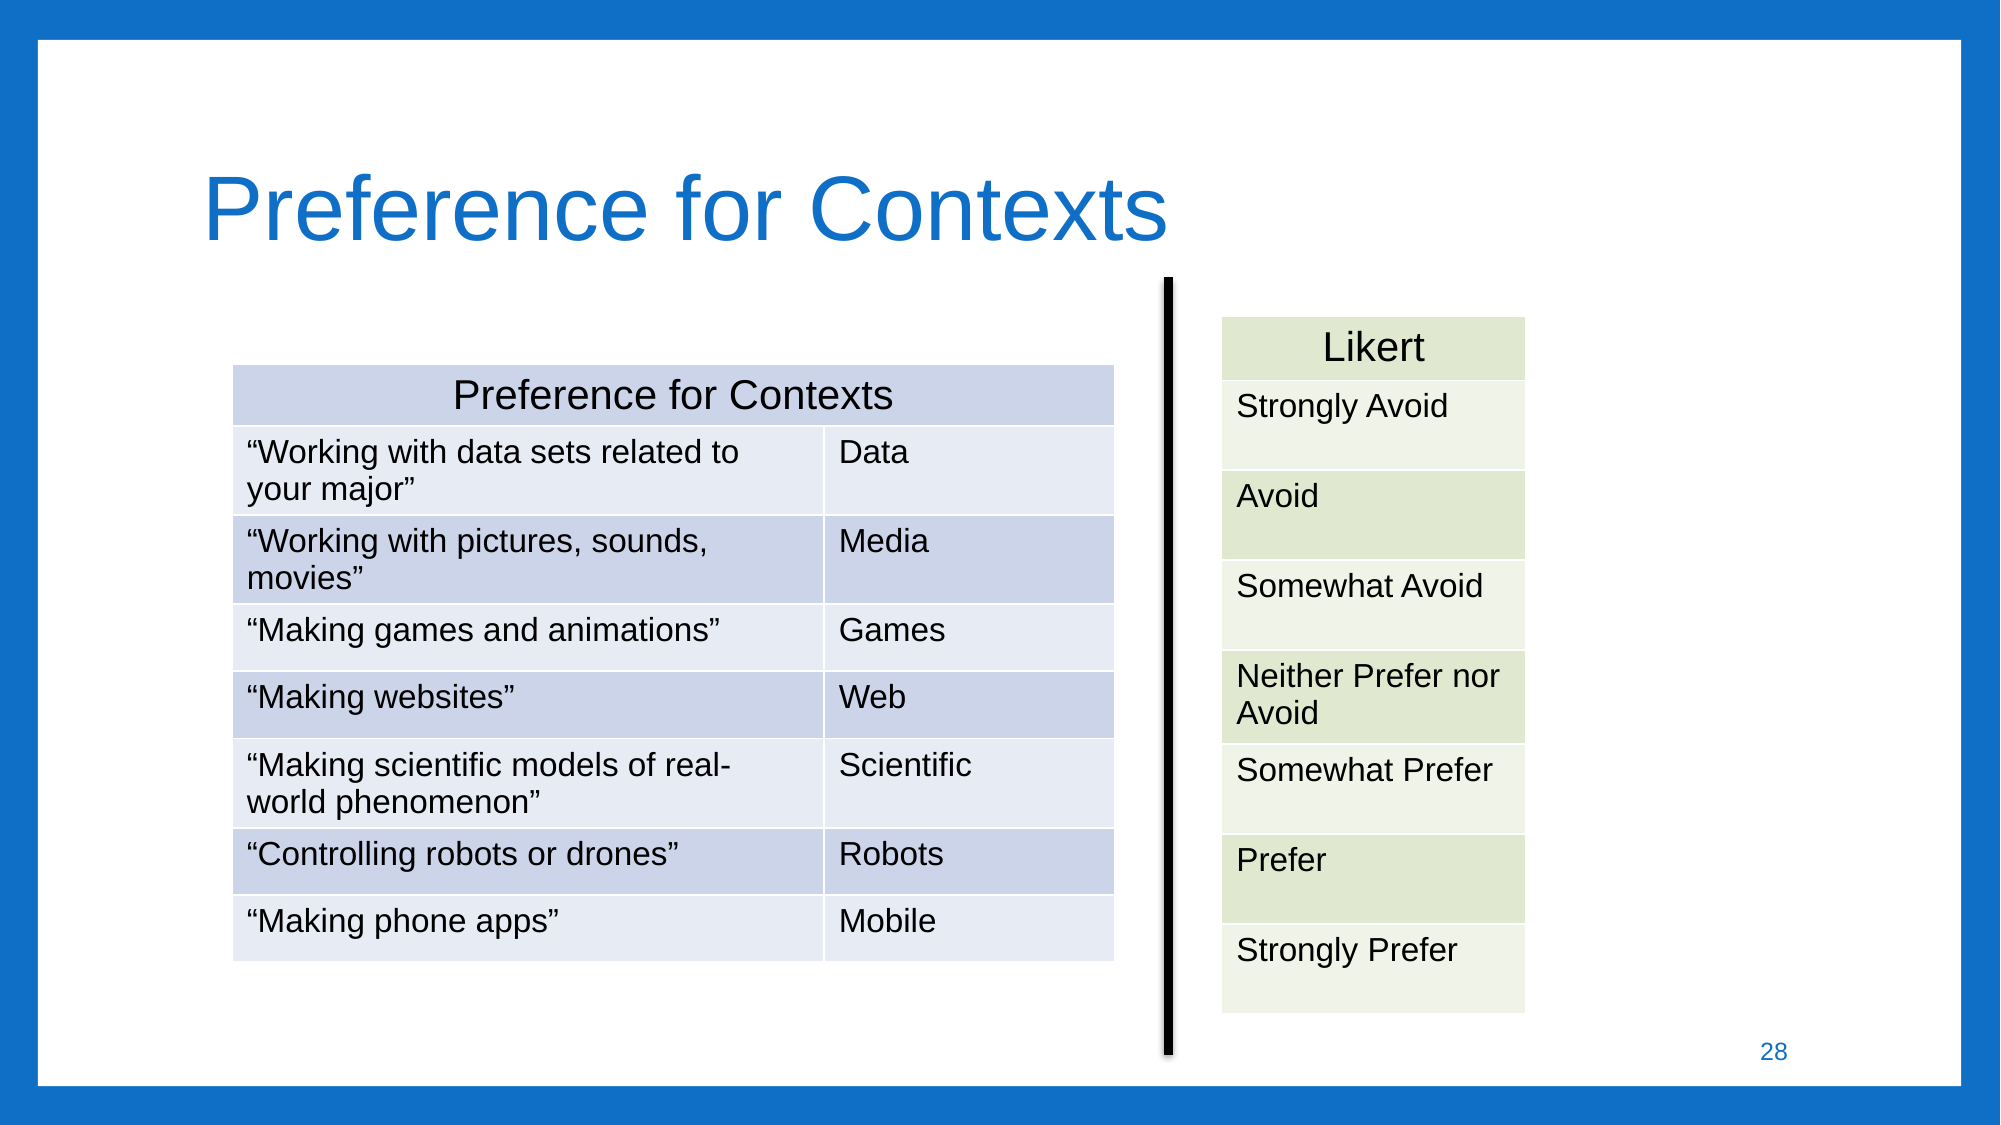

# Preference for Contexts
| Likert |
| --- |
| Strongly Avoid |
| Avoid |
| Somewhat Avoid |
| Neither Prefer nor Avoid |
| Somewhat Prefer |
| Prefer |
| Strongly Prefer |
| Preference for Contexts |  |
| --- | --- |
| “Working with data sets related to your major” | Data |
| “Working with pictures, sounds, movies” | Media |
| “Making games and animations” | Games |
| “Making websites” | Web |
| “Making scientific models of real-world phenomenon” | Scientific |
| “Controlling robots or drones” | Robots |
| “Making phone apps” | Mobile |
28